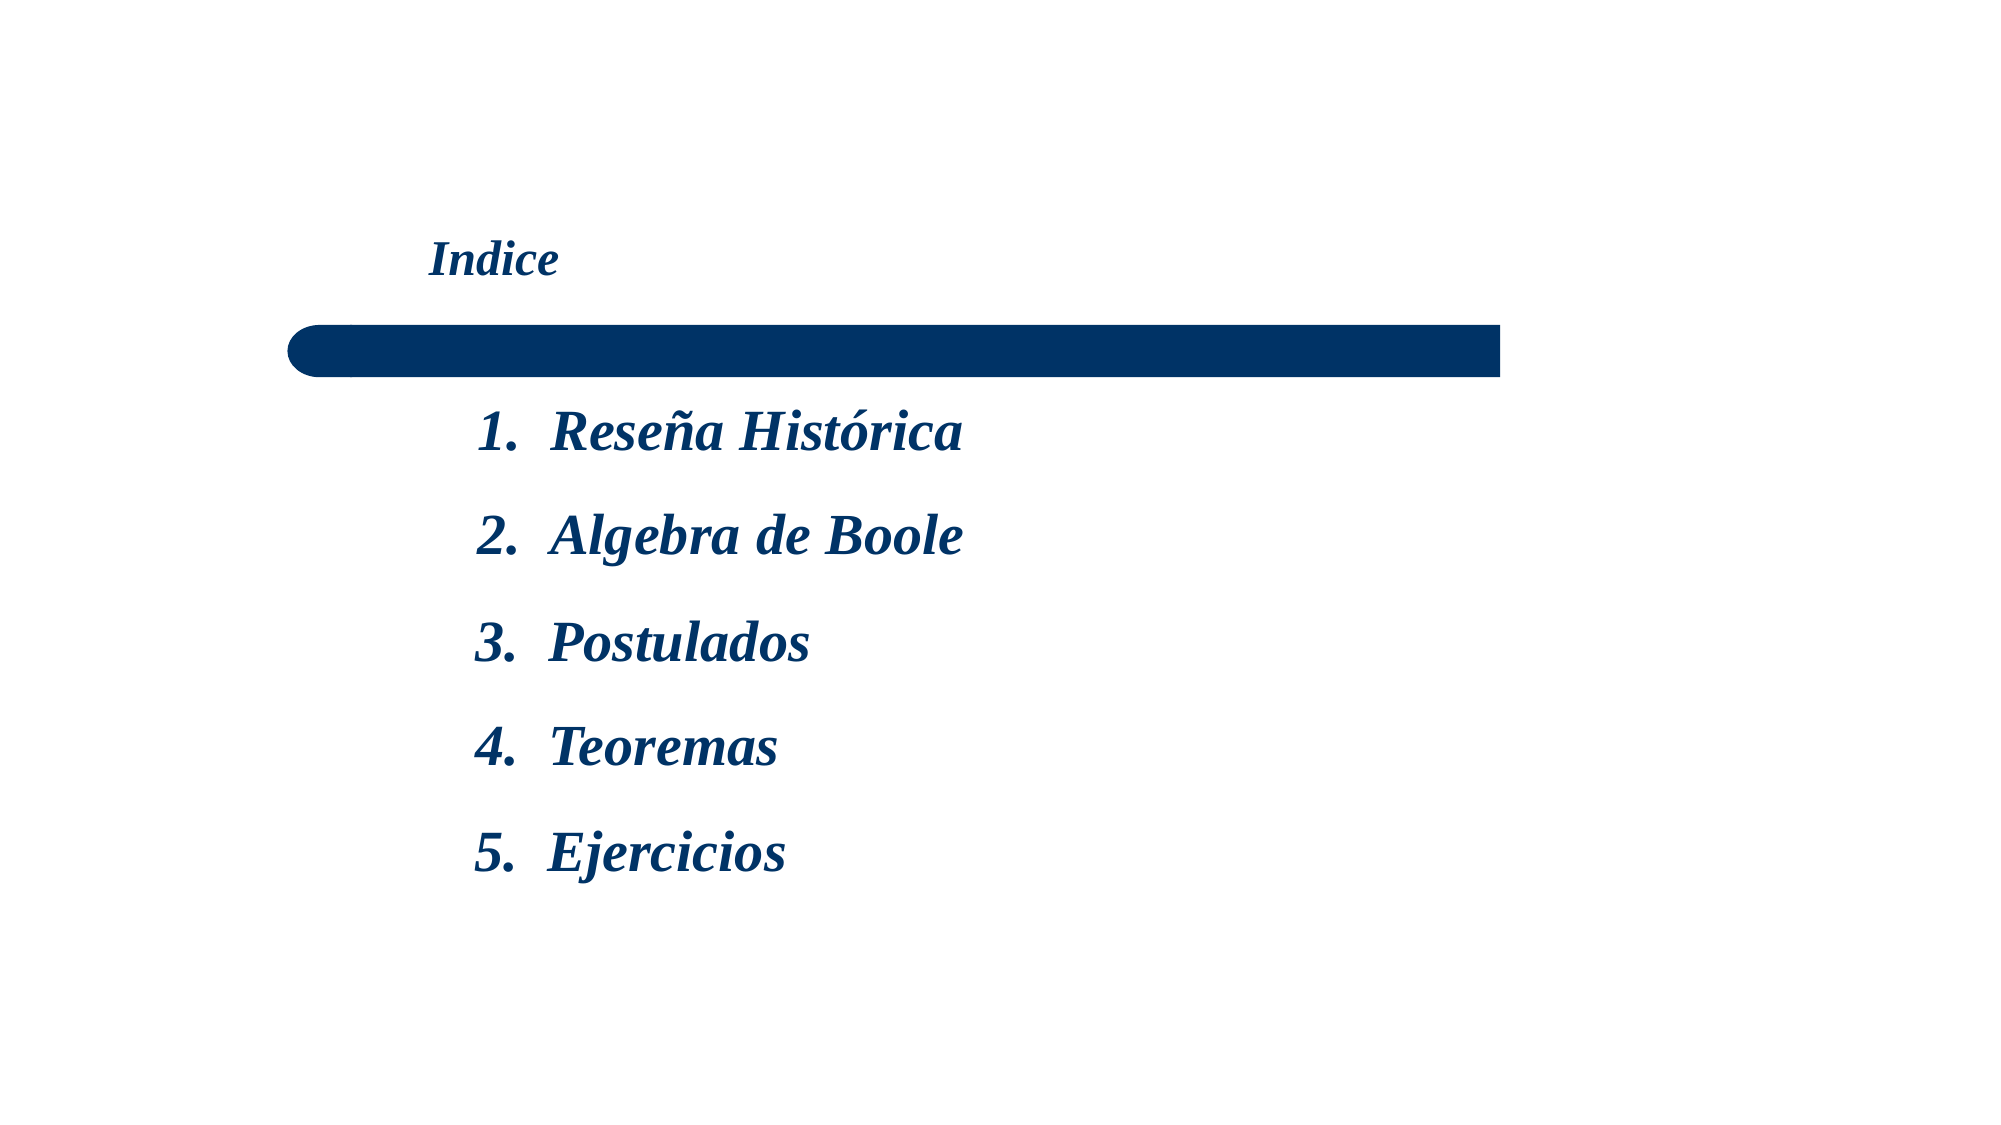

Indice

1.  Reseña Histórica
2.  Algebra de Boole
3.  Postulados
4.  Teoremas
5.  Ejercicios